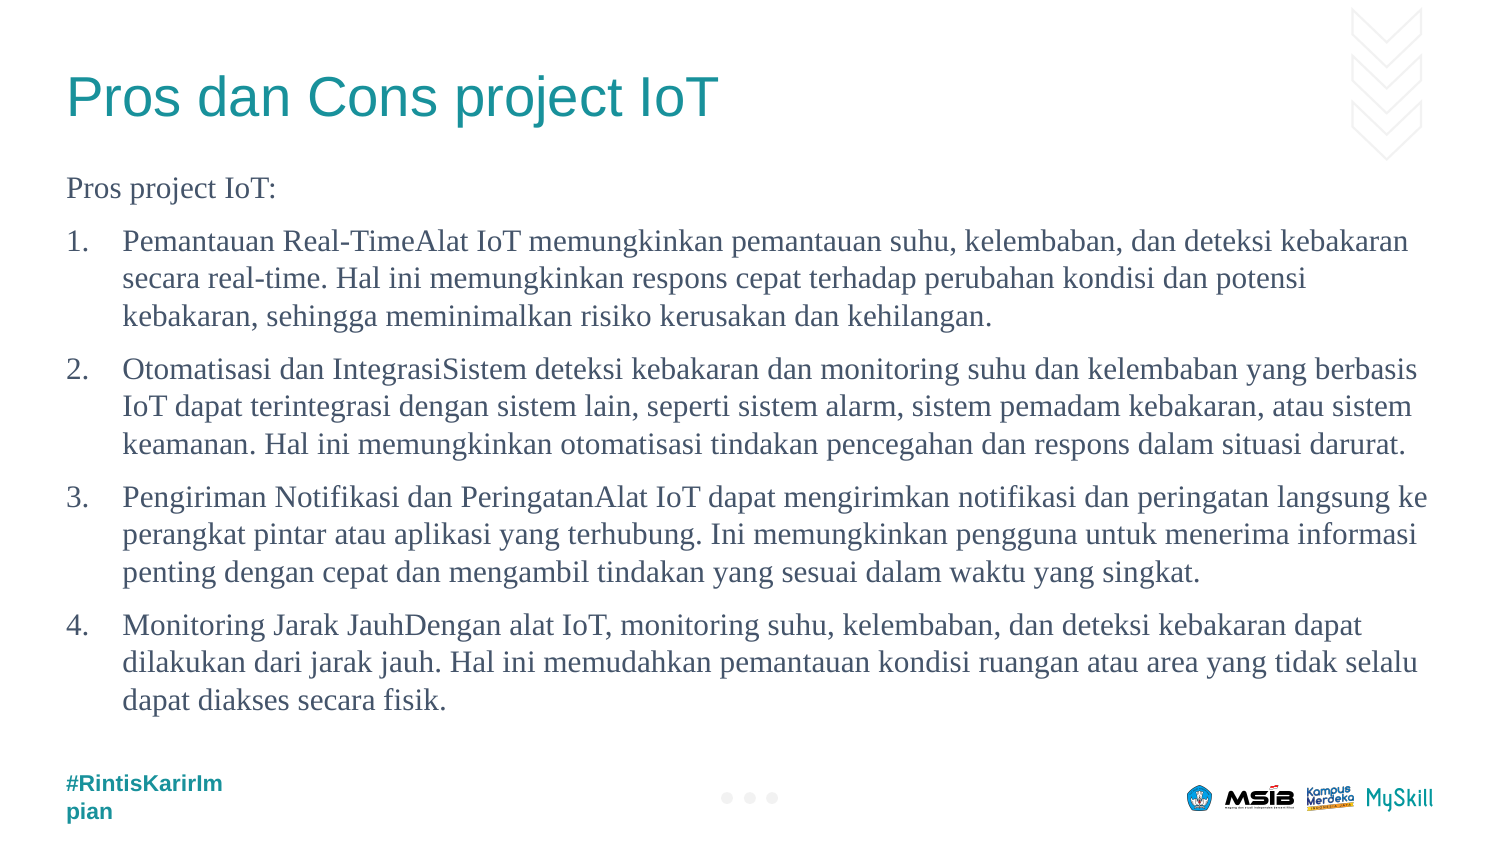

# Pros dan Cons project IoT
Pros project IoT:
Pemantauan Real-TimeAlat IoT memungkinkan pemantauan suhu, kelembaban, dan deteksi kebakaran secara real-time. Hal ini memungkinkan respons cepat terhadap perubahan kondisi dan potensi kebakaran, sehingga meminimalkan risiko kerusakan dan kehilangan.
Otomatisasi dan IntegrasiSistem deteksi kebakaran dan monitoring suhu dan kelembaban yang berbasis IoT dapat terintegrasi dengan sistem lain, seperti sistem alarm, sistem pemadam kebakaran, atau sistem keamanan. Hal ini memungkinkan otomatisasi tindakan pencegahan dan respons dalam situasi darurat.
Pengiriman Notifikasi dan PeringatanAlat IoT dapat mengirimkan notifikasi dan peringatan langsung ke perangkat pintar atau aplikasi yang terhubung. Ini memungkinkan pengguna untuk menerima informasi penting dengan cepat dan mengambil tindakan yang sesuai dalam waktu yang singkat.
Monitoring Jarak JauhDengan alat IoT, monitoring suhu, kelembaban, dan deteksi kebakaran dapat dilakukan dari jarak jauh. Hal ini memudahkan pemantauan kondisi ruangan atau area yang tidak selalu dapat diakses secara fisik.